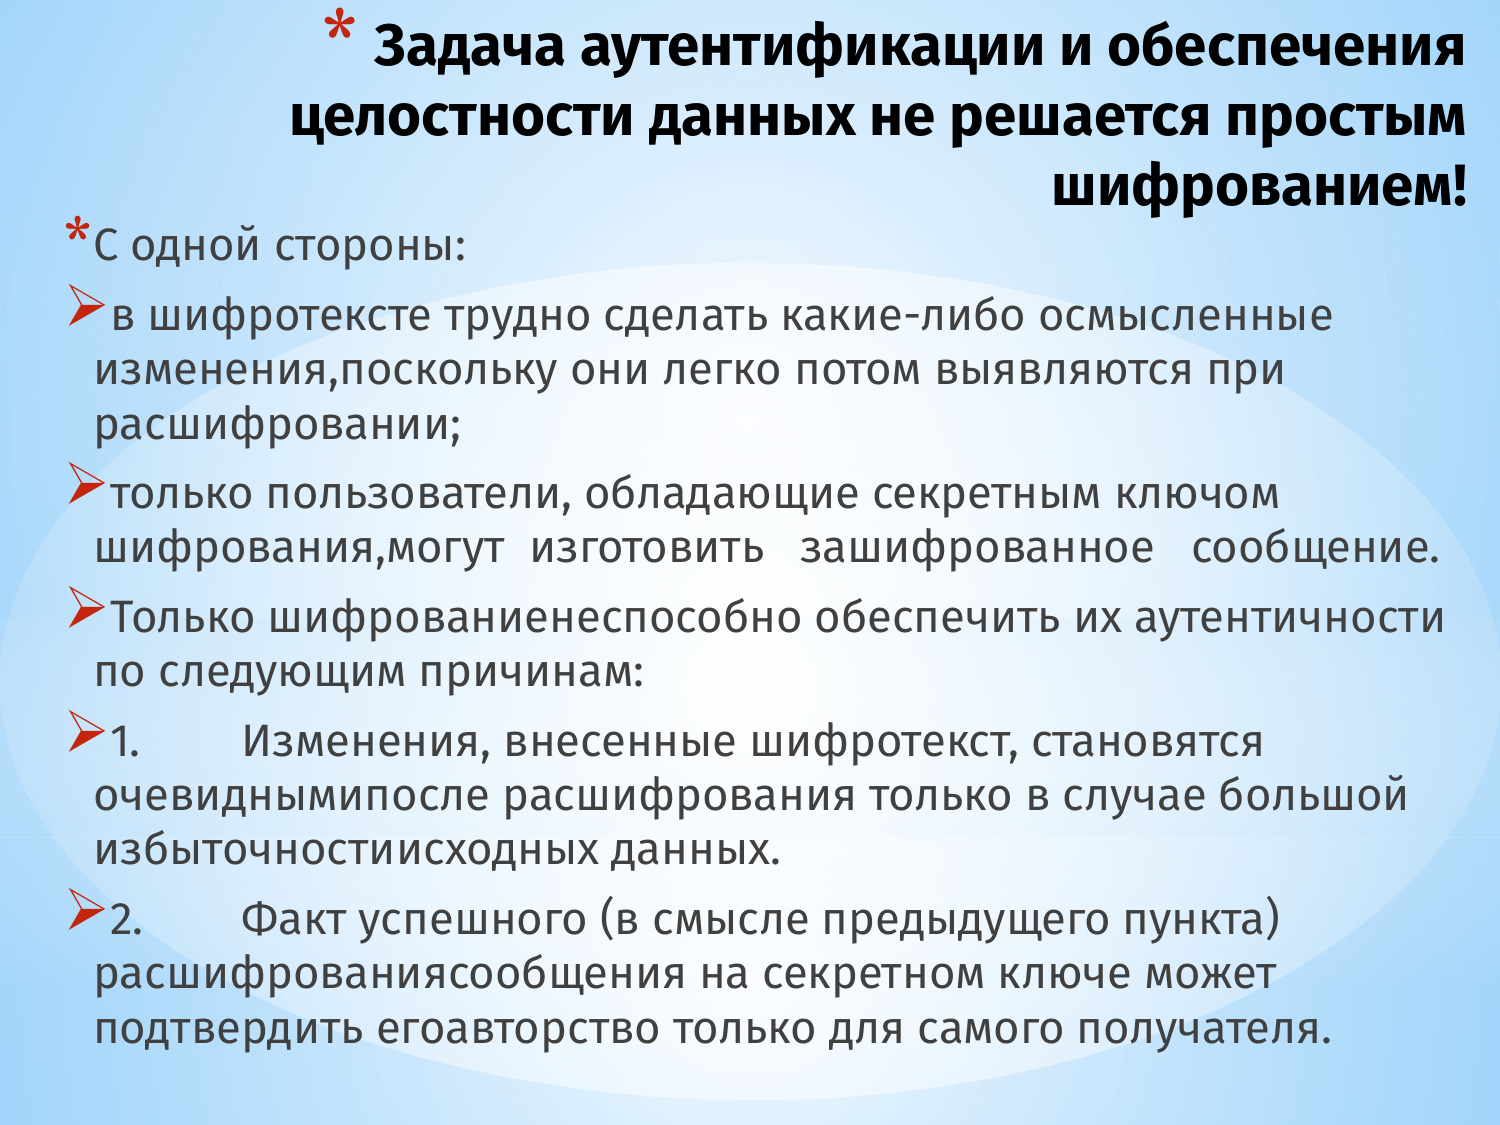

# Задача аутентификации и обеспечения целостности данных не решается простым шифрованием!
С одной стороны:
в шифротексте трудно сделать какие-либо осмысленные изменения, поскольку они легко потом выявляются при расшифровании;
только пользователи, обладающие секретным ключом шифрования, могут  изготовить   зашифрованное   сообщение.
Только шифрование неспособно обеспечить их аутентичности по следующим причинам:
1.	Изменения, внесенные шифротекст, становятся очевидными после расшифрования только в случае большой избыточности исходных данных.
2.	Факт успешного (в смысле предыдущего пункта) расшифрования сообщения на секретном ключе может подтвердить его авторство только для самого получателя.